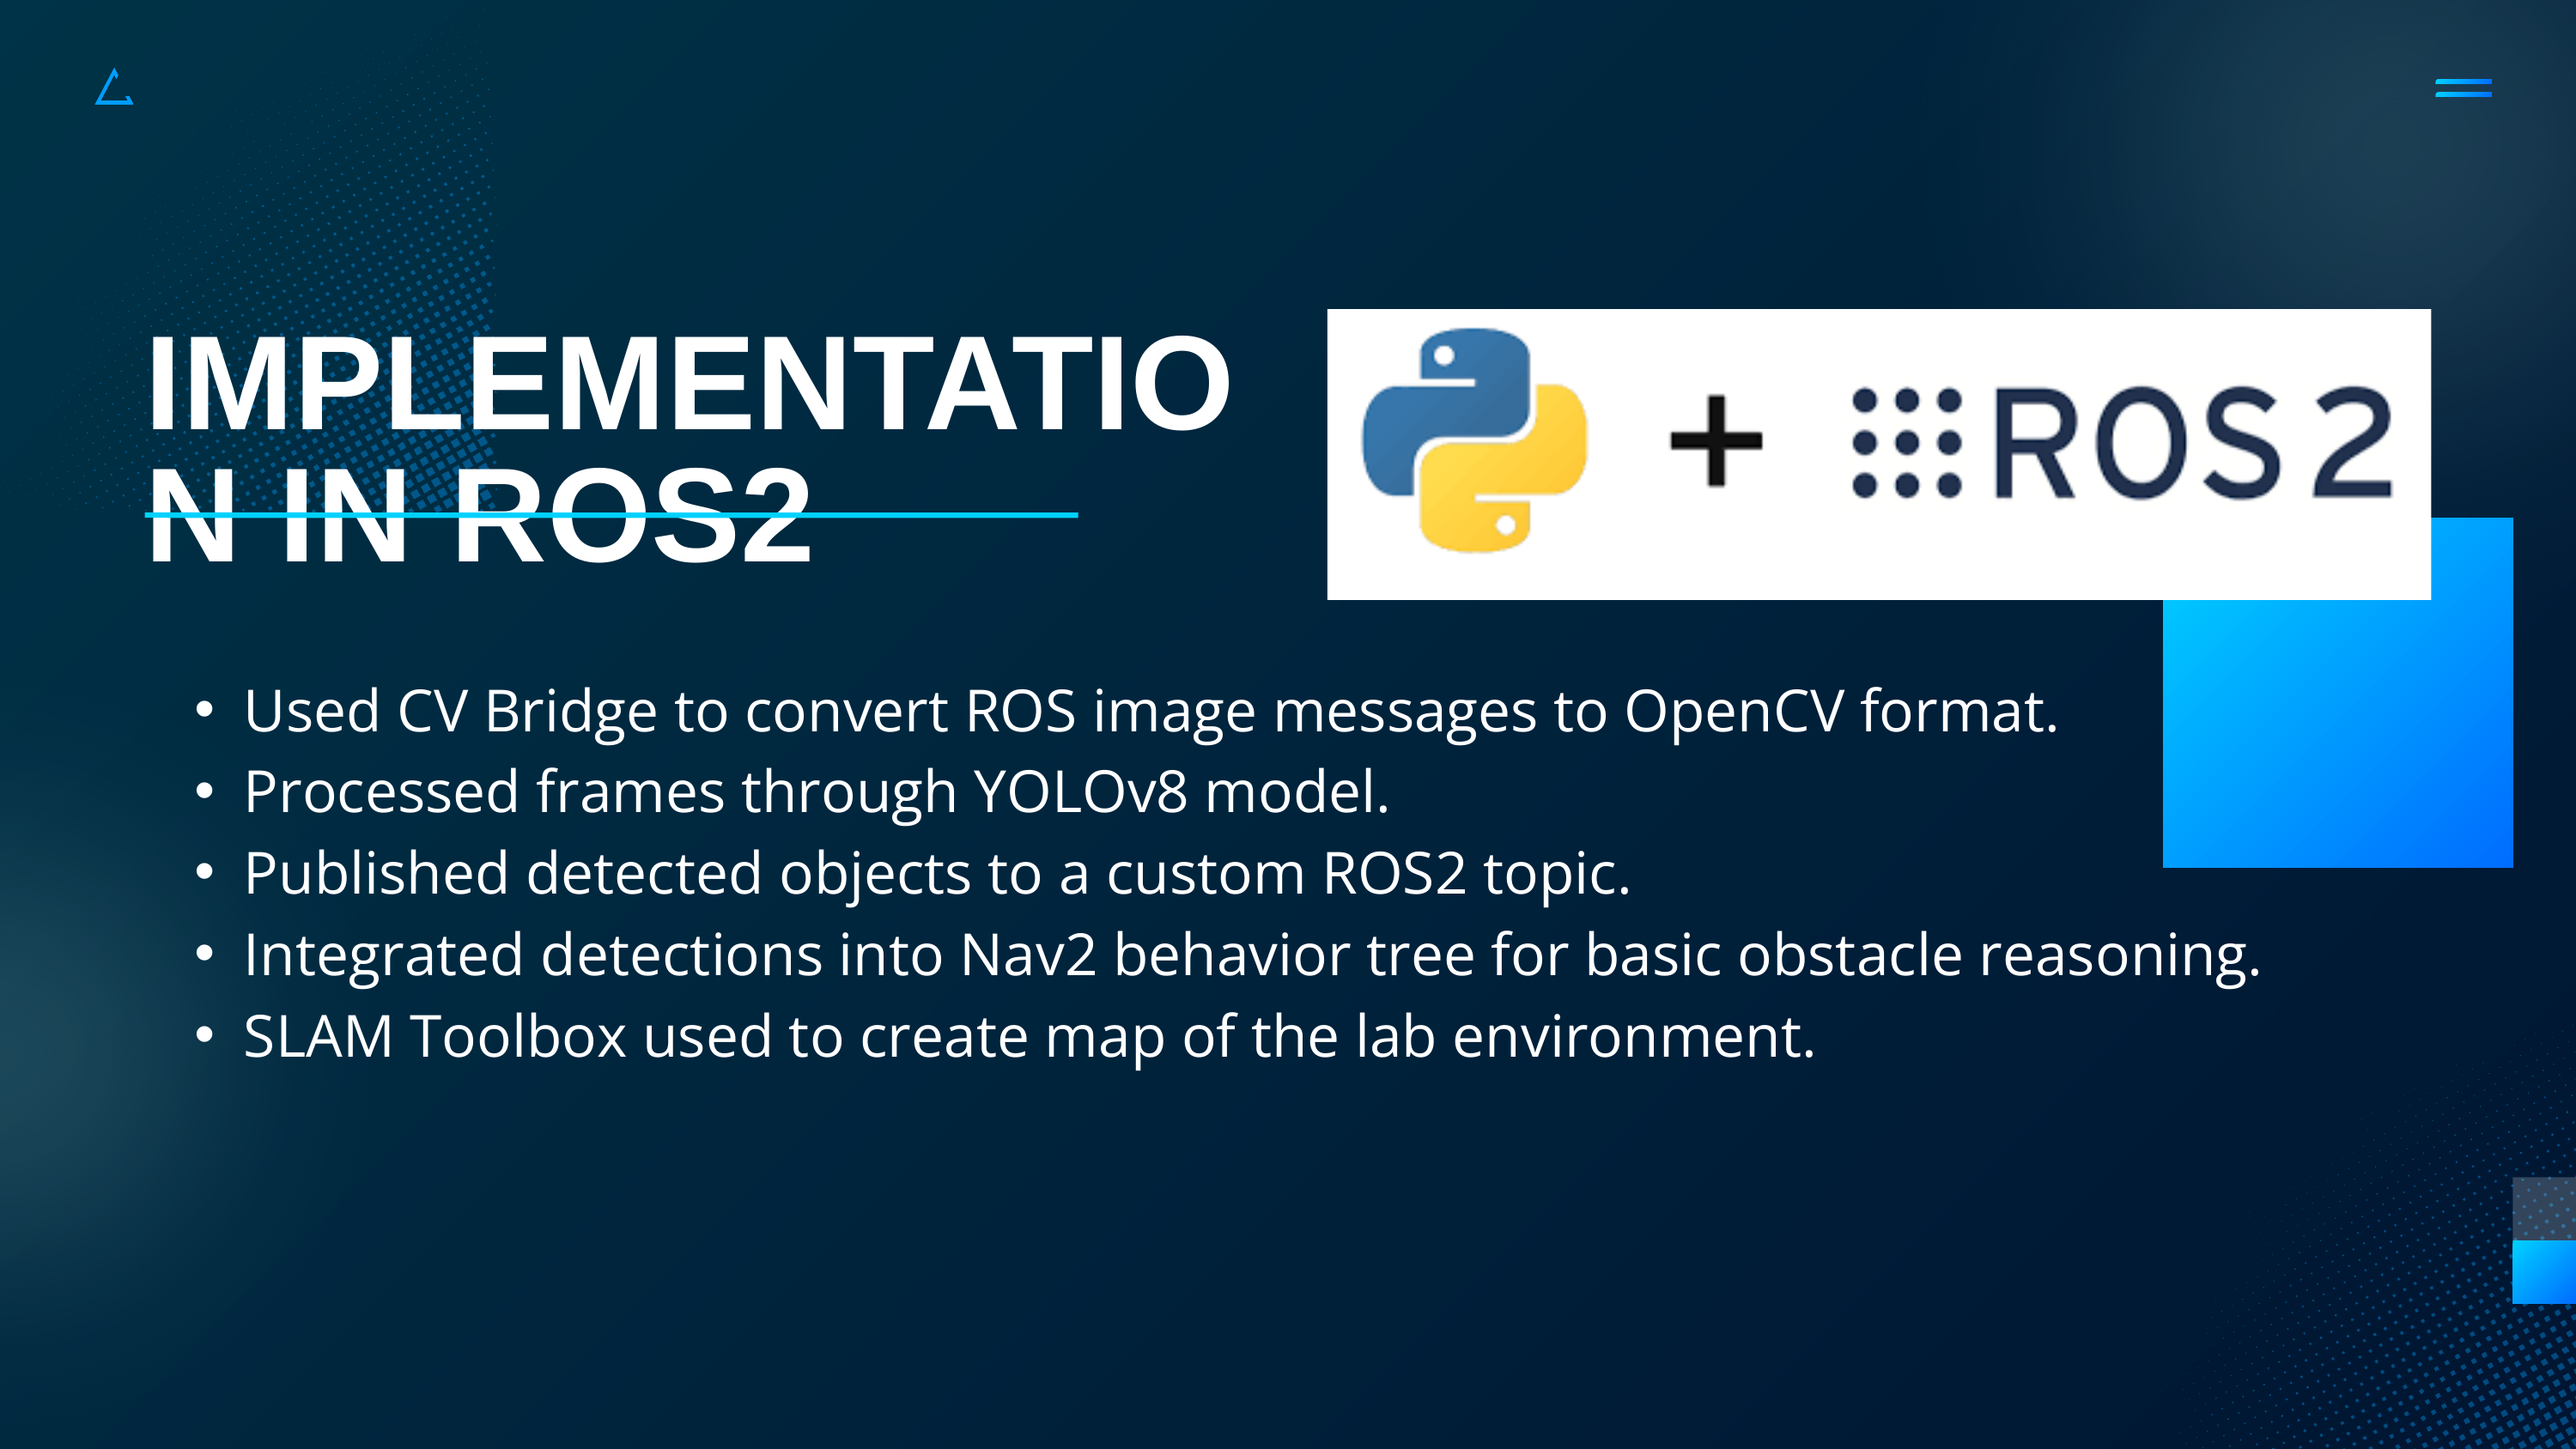

IMPLEMENTATION IN ROS2

Used CV Bridge to convert ROS image messages to OpenCV format.
Processed frames through YOLOv8 model.
Published detected objects to a custom ROS2 topic.
Integrated detections into Nav2 behavior tree for basic obstacle reasoning.
SLAM Toolbox used to create map of the lab environment.